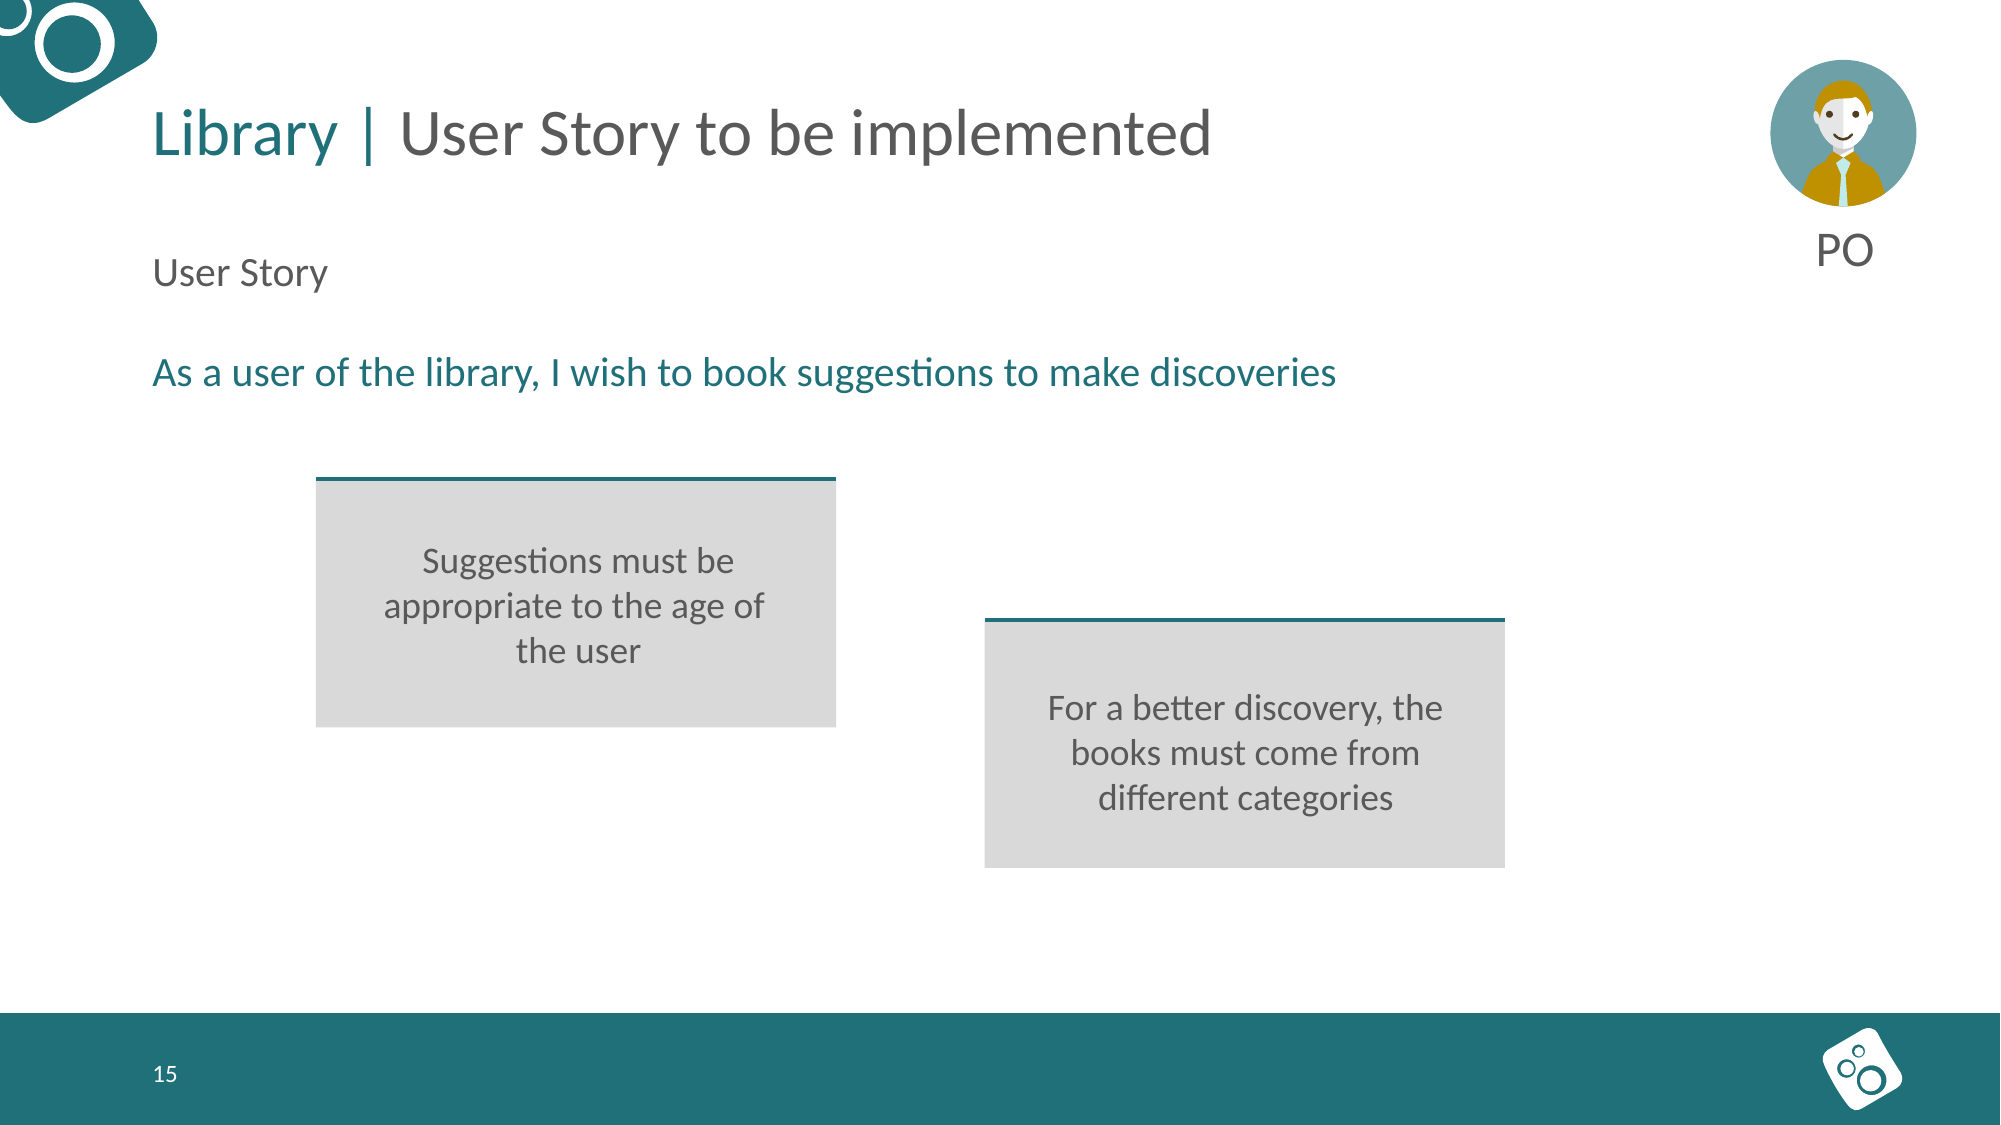

# Library | User Story to be implemented

PO
User Story

As a user of the library, I wish to book suggestions to make discoveries
Suggestions must be appropriate to the age of
the user

For a better discovery, the books must come from different categories

15